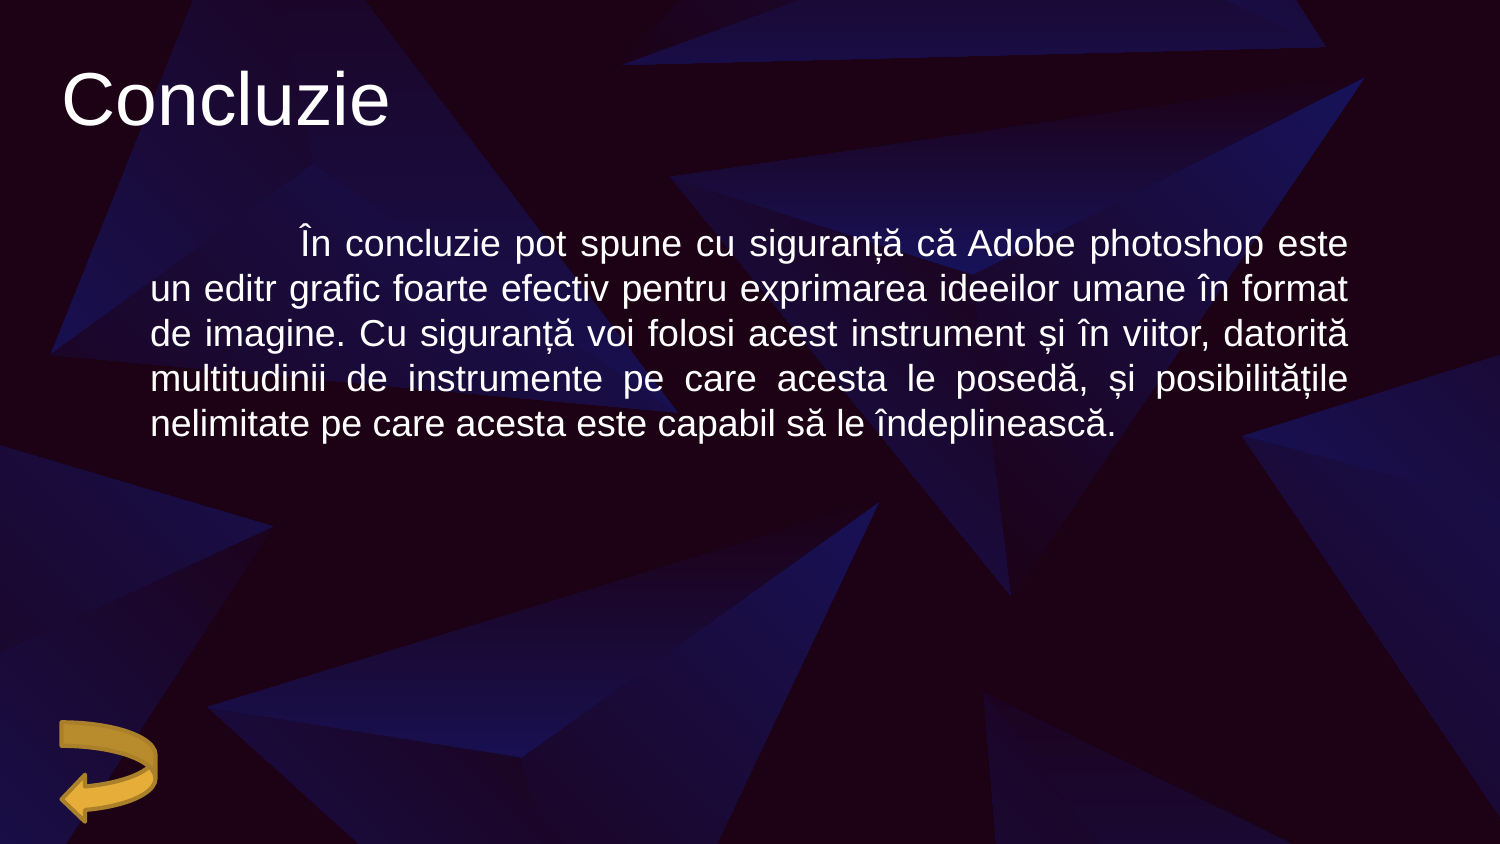

Concluzie
	În concluzie pot spune cu siguranță că Adobe photoshop este un editr grafic foarte efectiv pentru exprimarea ideeilor umane în format de imagine. Cu siguranță voi folosi acest instrument și în viitor, datorită multitudinii de instrumente pe care acesta le posedă, și posibilitățile nelimitate pe care acesta este capabil să le îndeplinească.